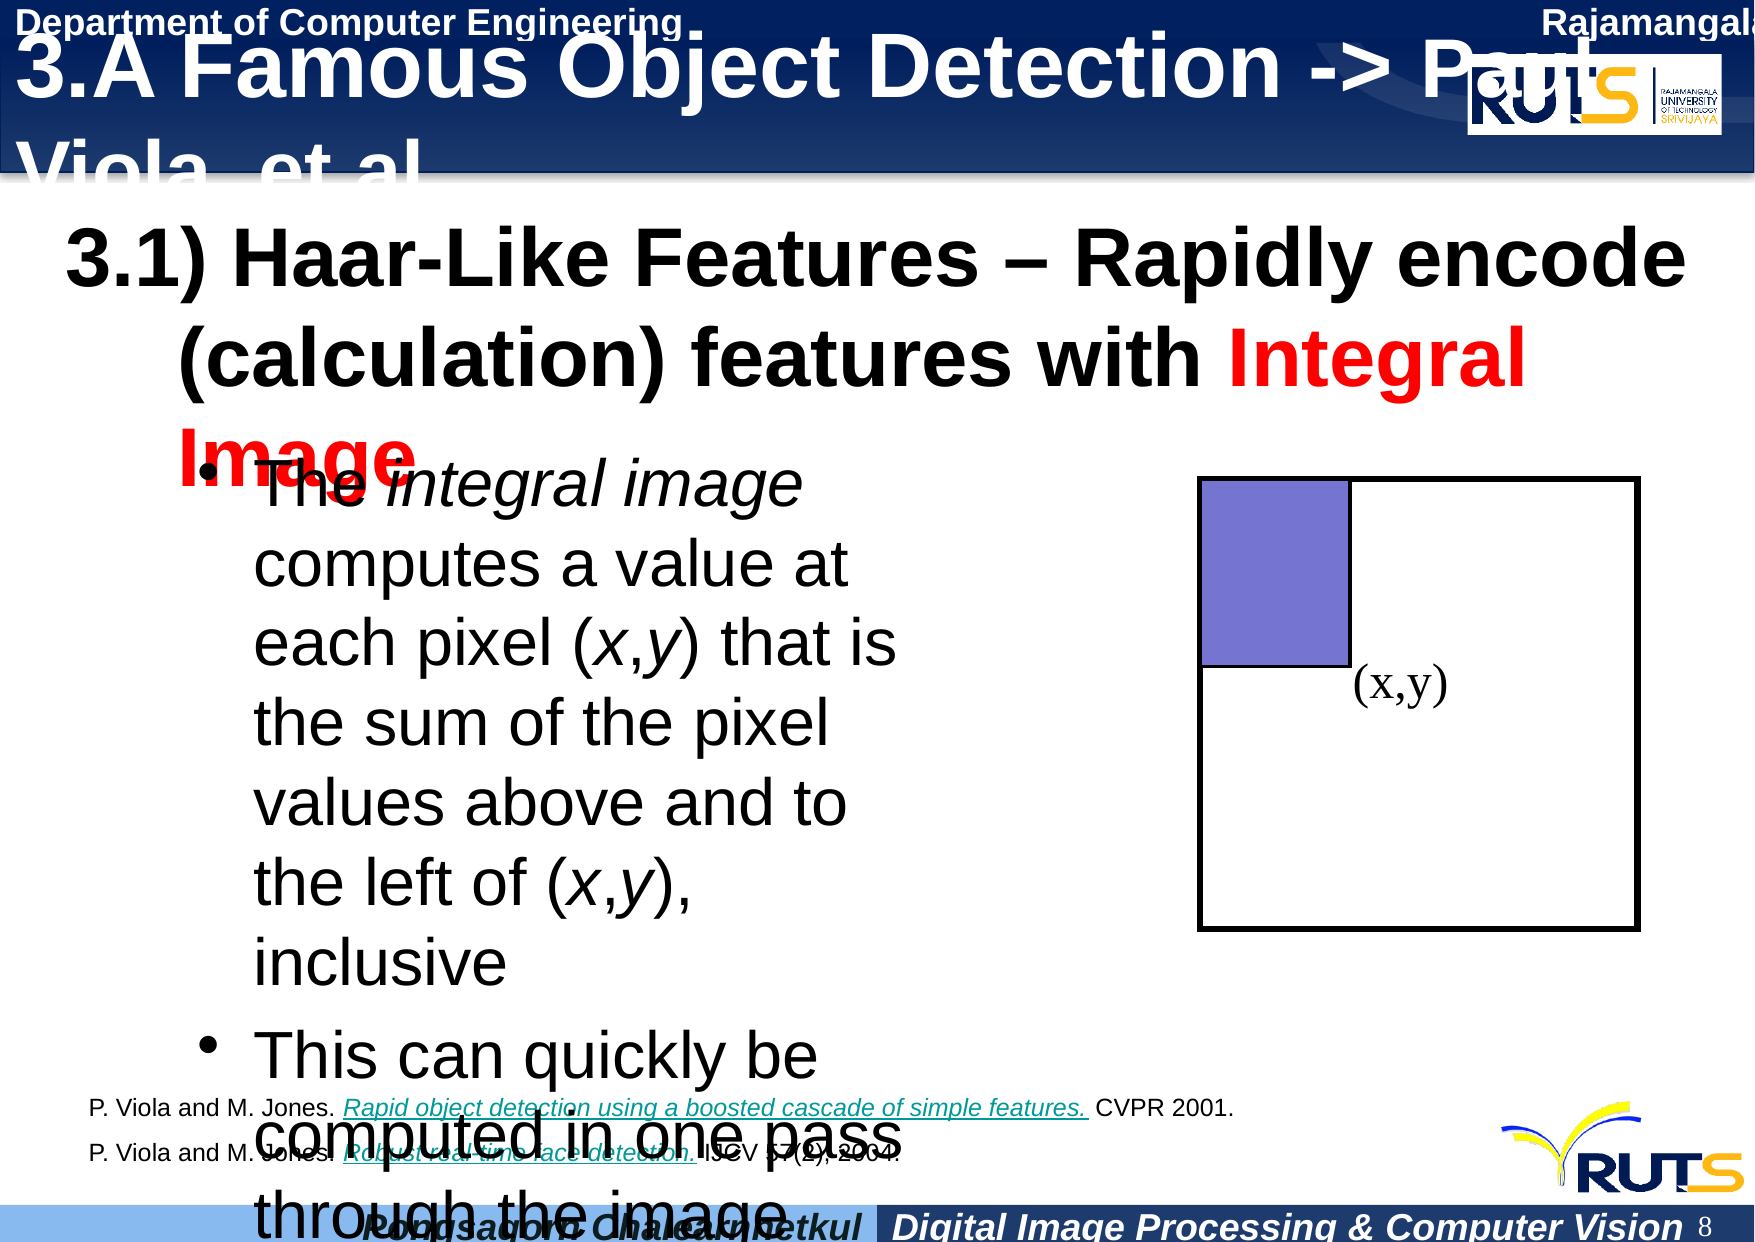

# 3.A Famous Object Detection -> Paul Viola, et al.
3.1) Haar-Like Features – Rapidly encode (calculation) features with Integral Image

The integral image computes a value at each pixel (x,y) that is the sum of the pixel values above and to the left of (x,y), inclusive
This can quickly be computed in one pass through the image

(x,y)
P. Viola and M. Jones. Rapid object detection using a boosted cascade of simple features. CVPR 2001.
P. Viola and M. Jones. Robust real-time face detection. IJCV 57(2), 2004.
8